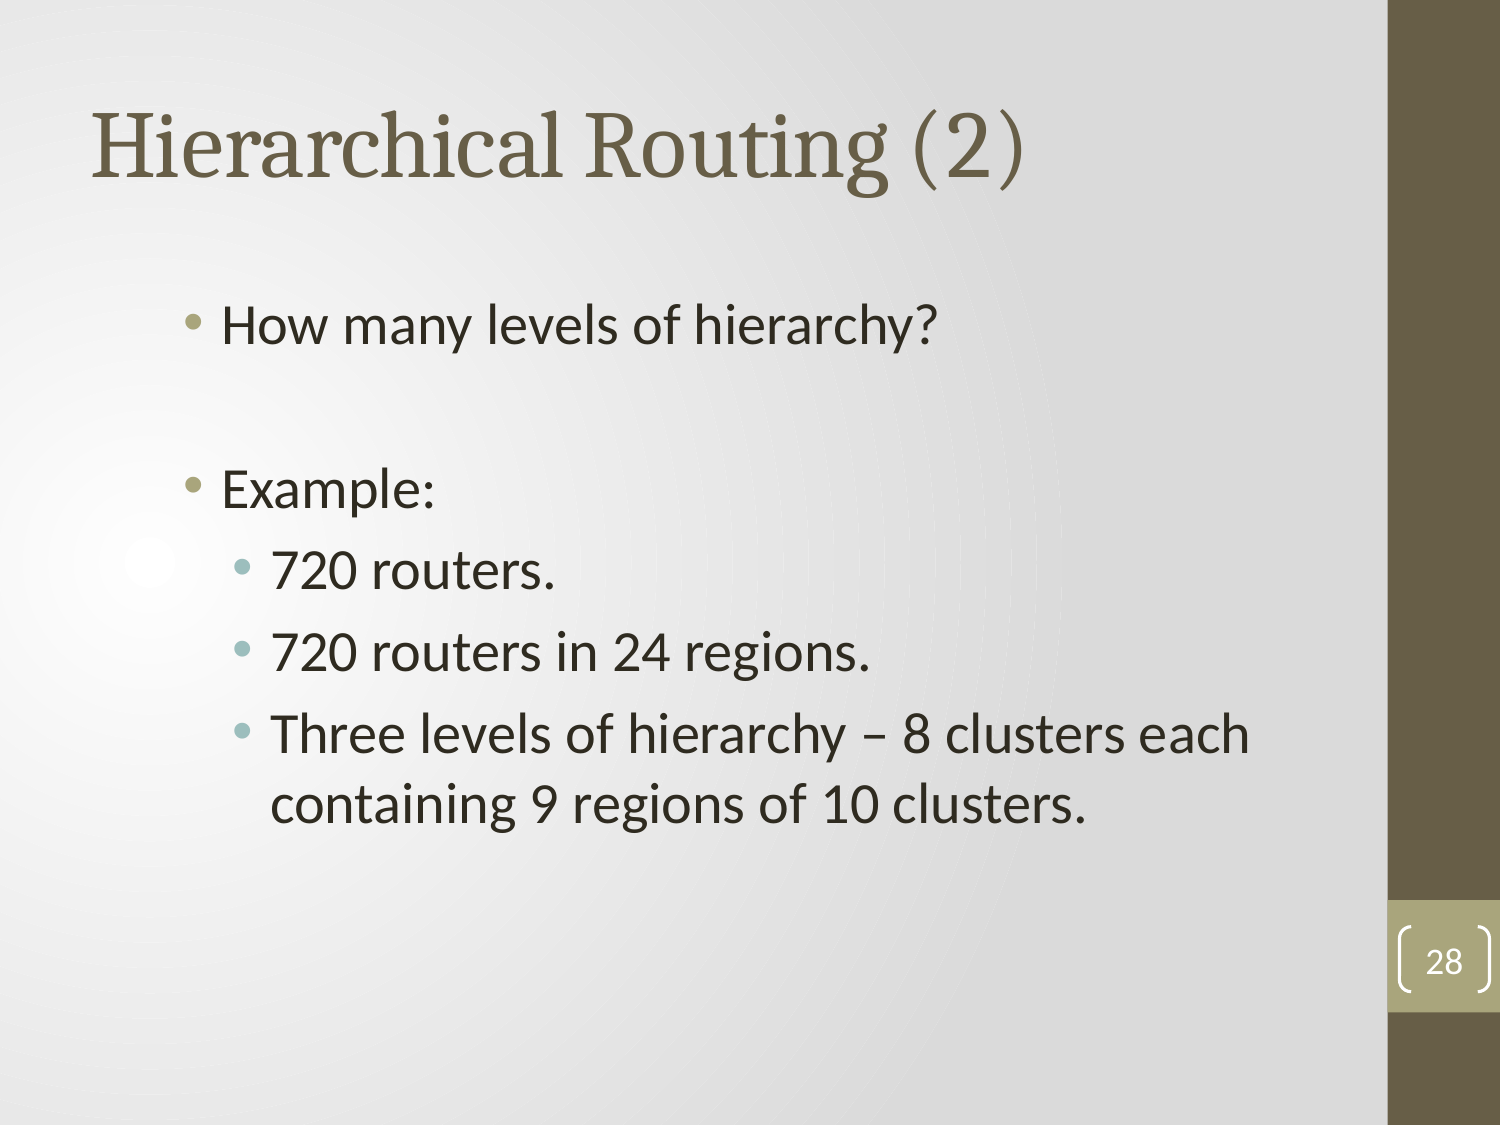

# Hierarchical Routing (2)
How many levels of hierarchy?

Example:
720 routers.
720 routers in 24 regions.
Three levels of hierarchy – 8 clusters each containing 9 regions of 10 clusters.
28